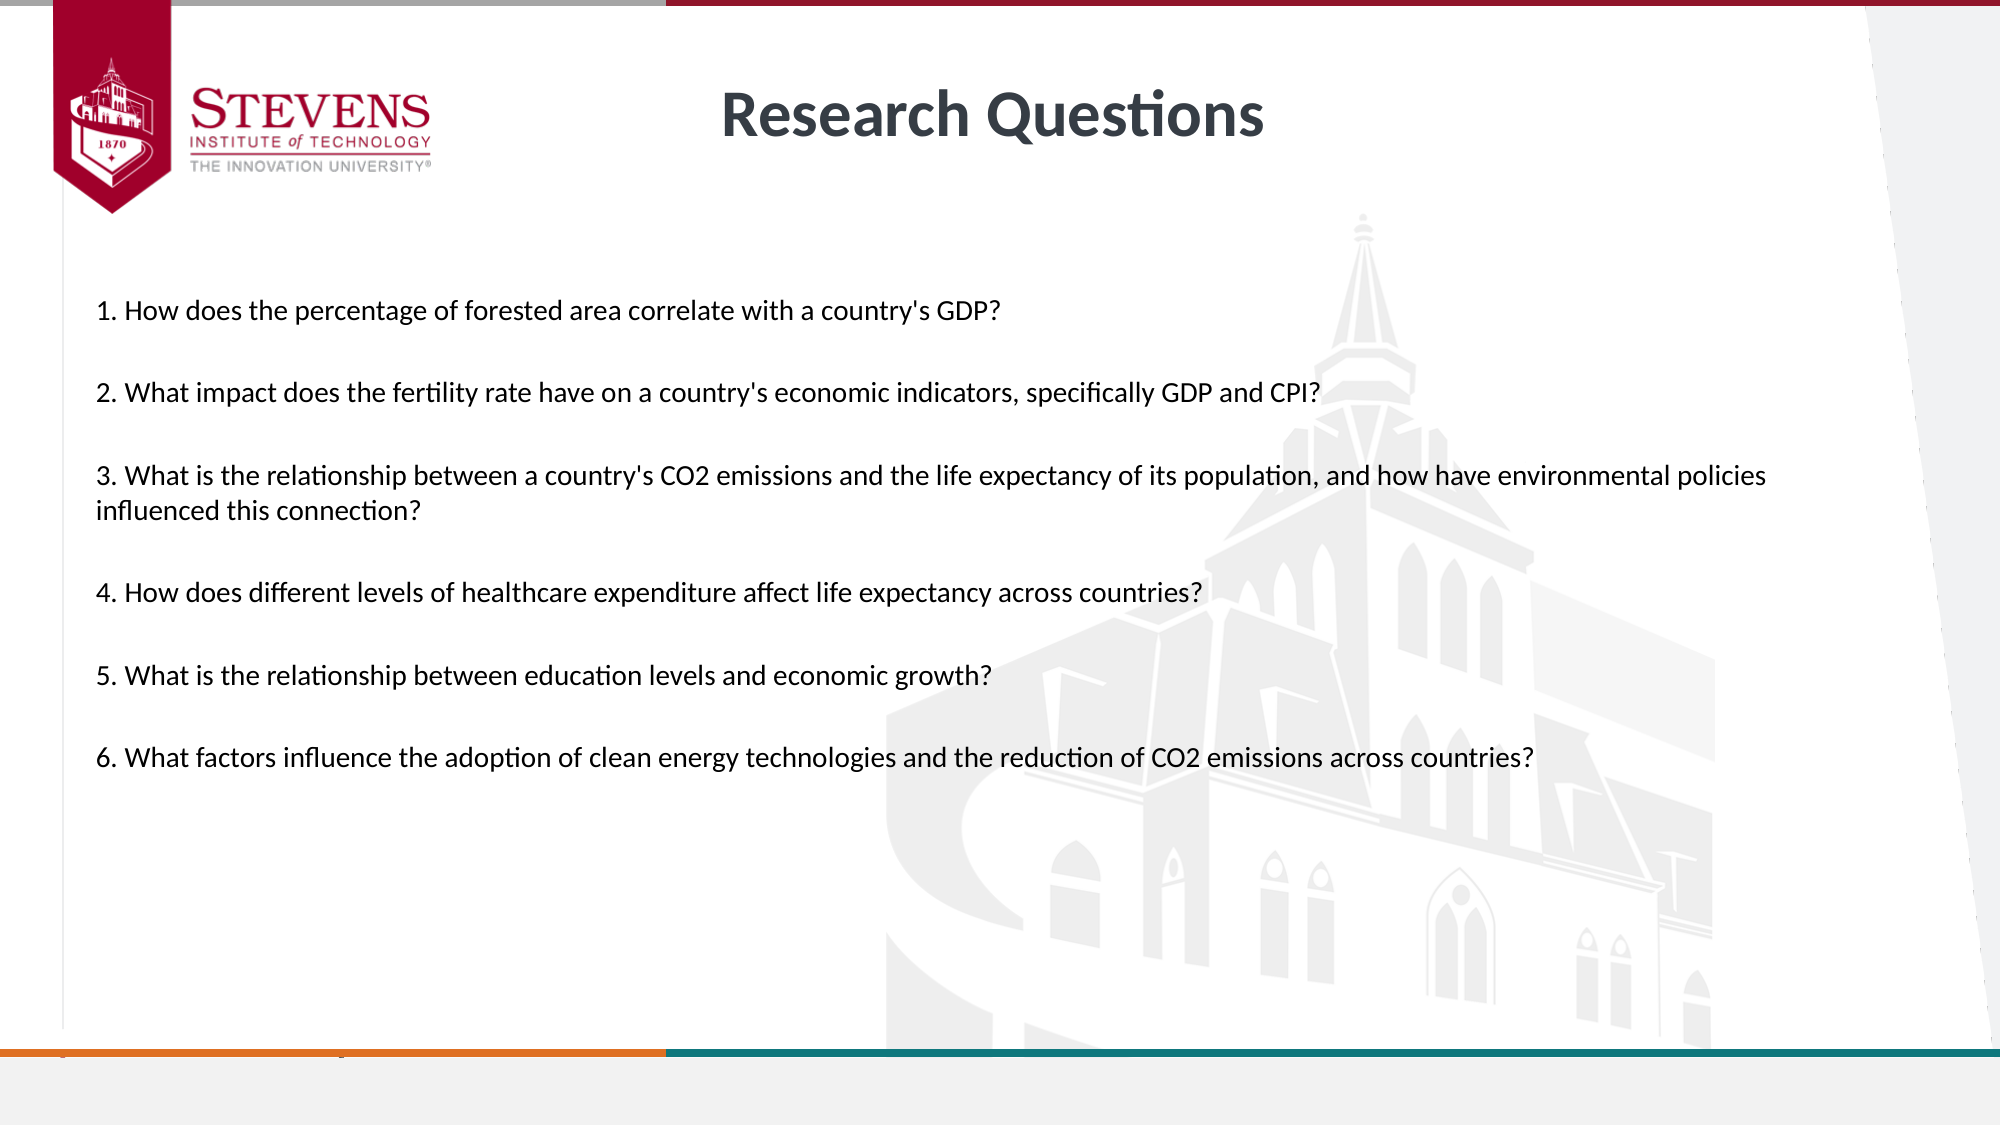

Research Questions
 How does the percentage of forested area correlate with a country's GDP?
 What impact does the fertility rate have on a country's economic indicators, specifically GDP and CPI?
 What is the relationship between a country's CO2 emissions and the life expectancy of its population, and how have environmental policies influenced this connection?
 How does different levels of healthcare expenditure affect life expectancy across countries?
 What is the relationship between education levels and economic growth?
 What factors influence the adoption of clean energy technologies and the reduction of CO2 emissions across countries?